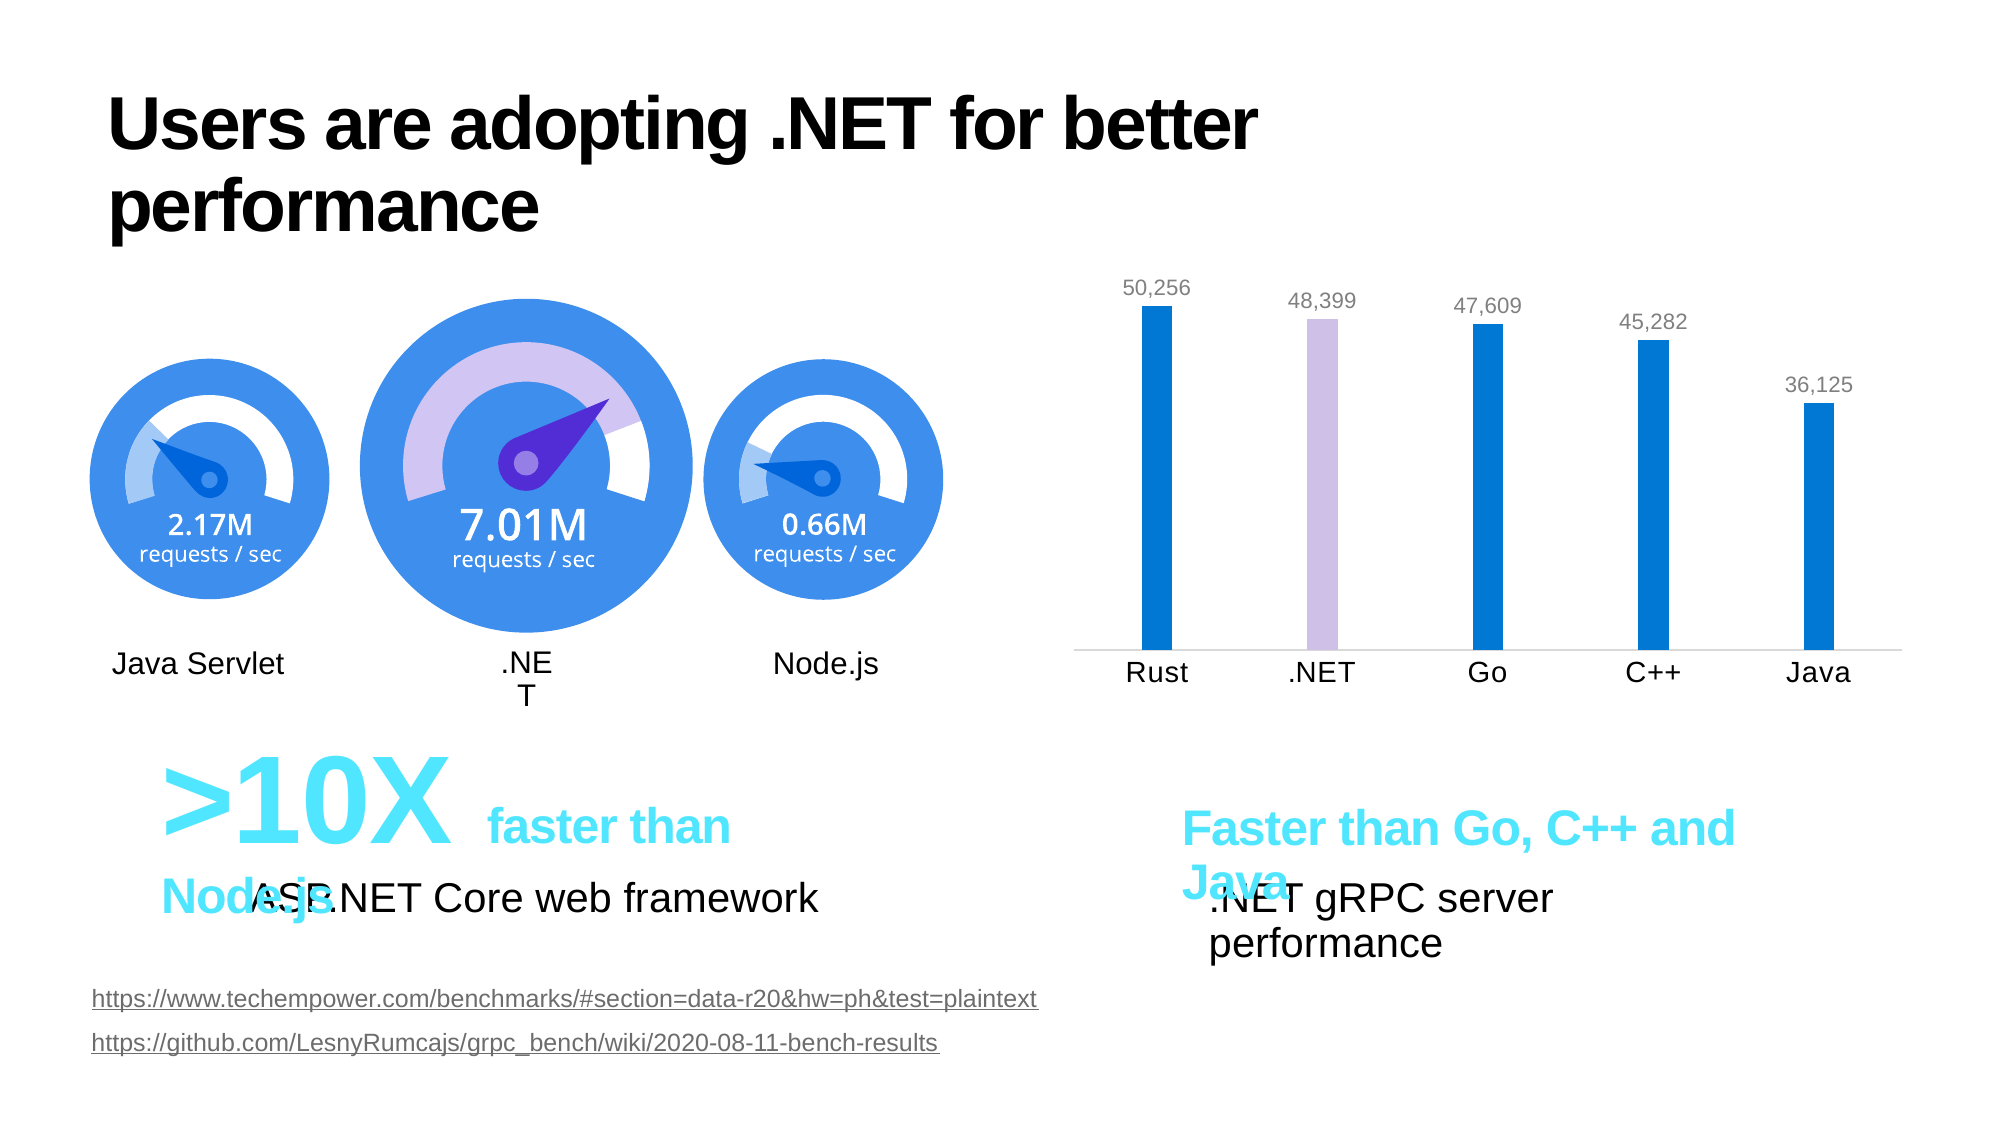

# Users are adopting .NET for better performance

### Chart

| Category | Requests/Sec |
|---|---|
| Rust | 50256.0 |
| .NET | 48399.0 |
| Go | 47609.0 |
| C++ | 45282.0 |
| Java | 36125.0 |

.NET
Java Servlet
Node.js
>10X faster than Node.js
Faster than Go, C++ and Java
ASP.NET Core web framework
.NET gRPC server performance
https://www.techempower.com/benchmarks/#section=data-r20&hw=ph&test=plaintext
https://github.com/LesnyRumcajs/grpc_bench/wiki/2020-08-11-bench-results